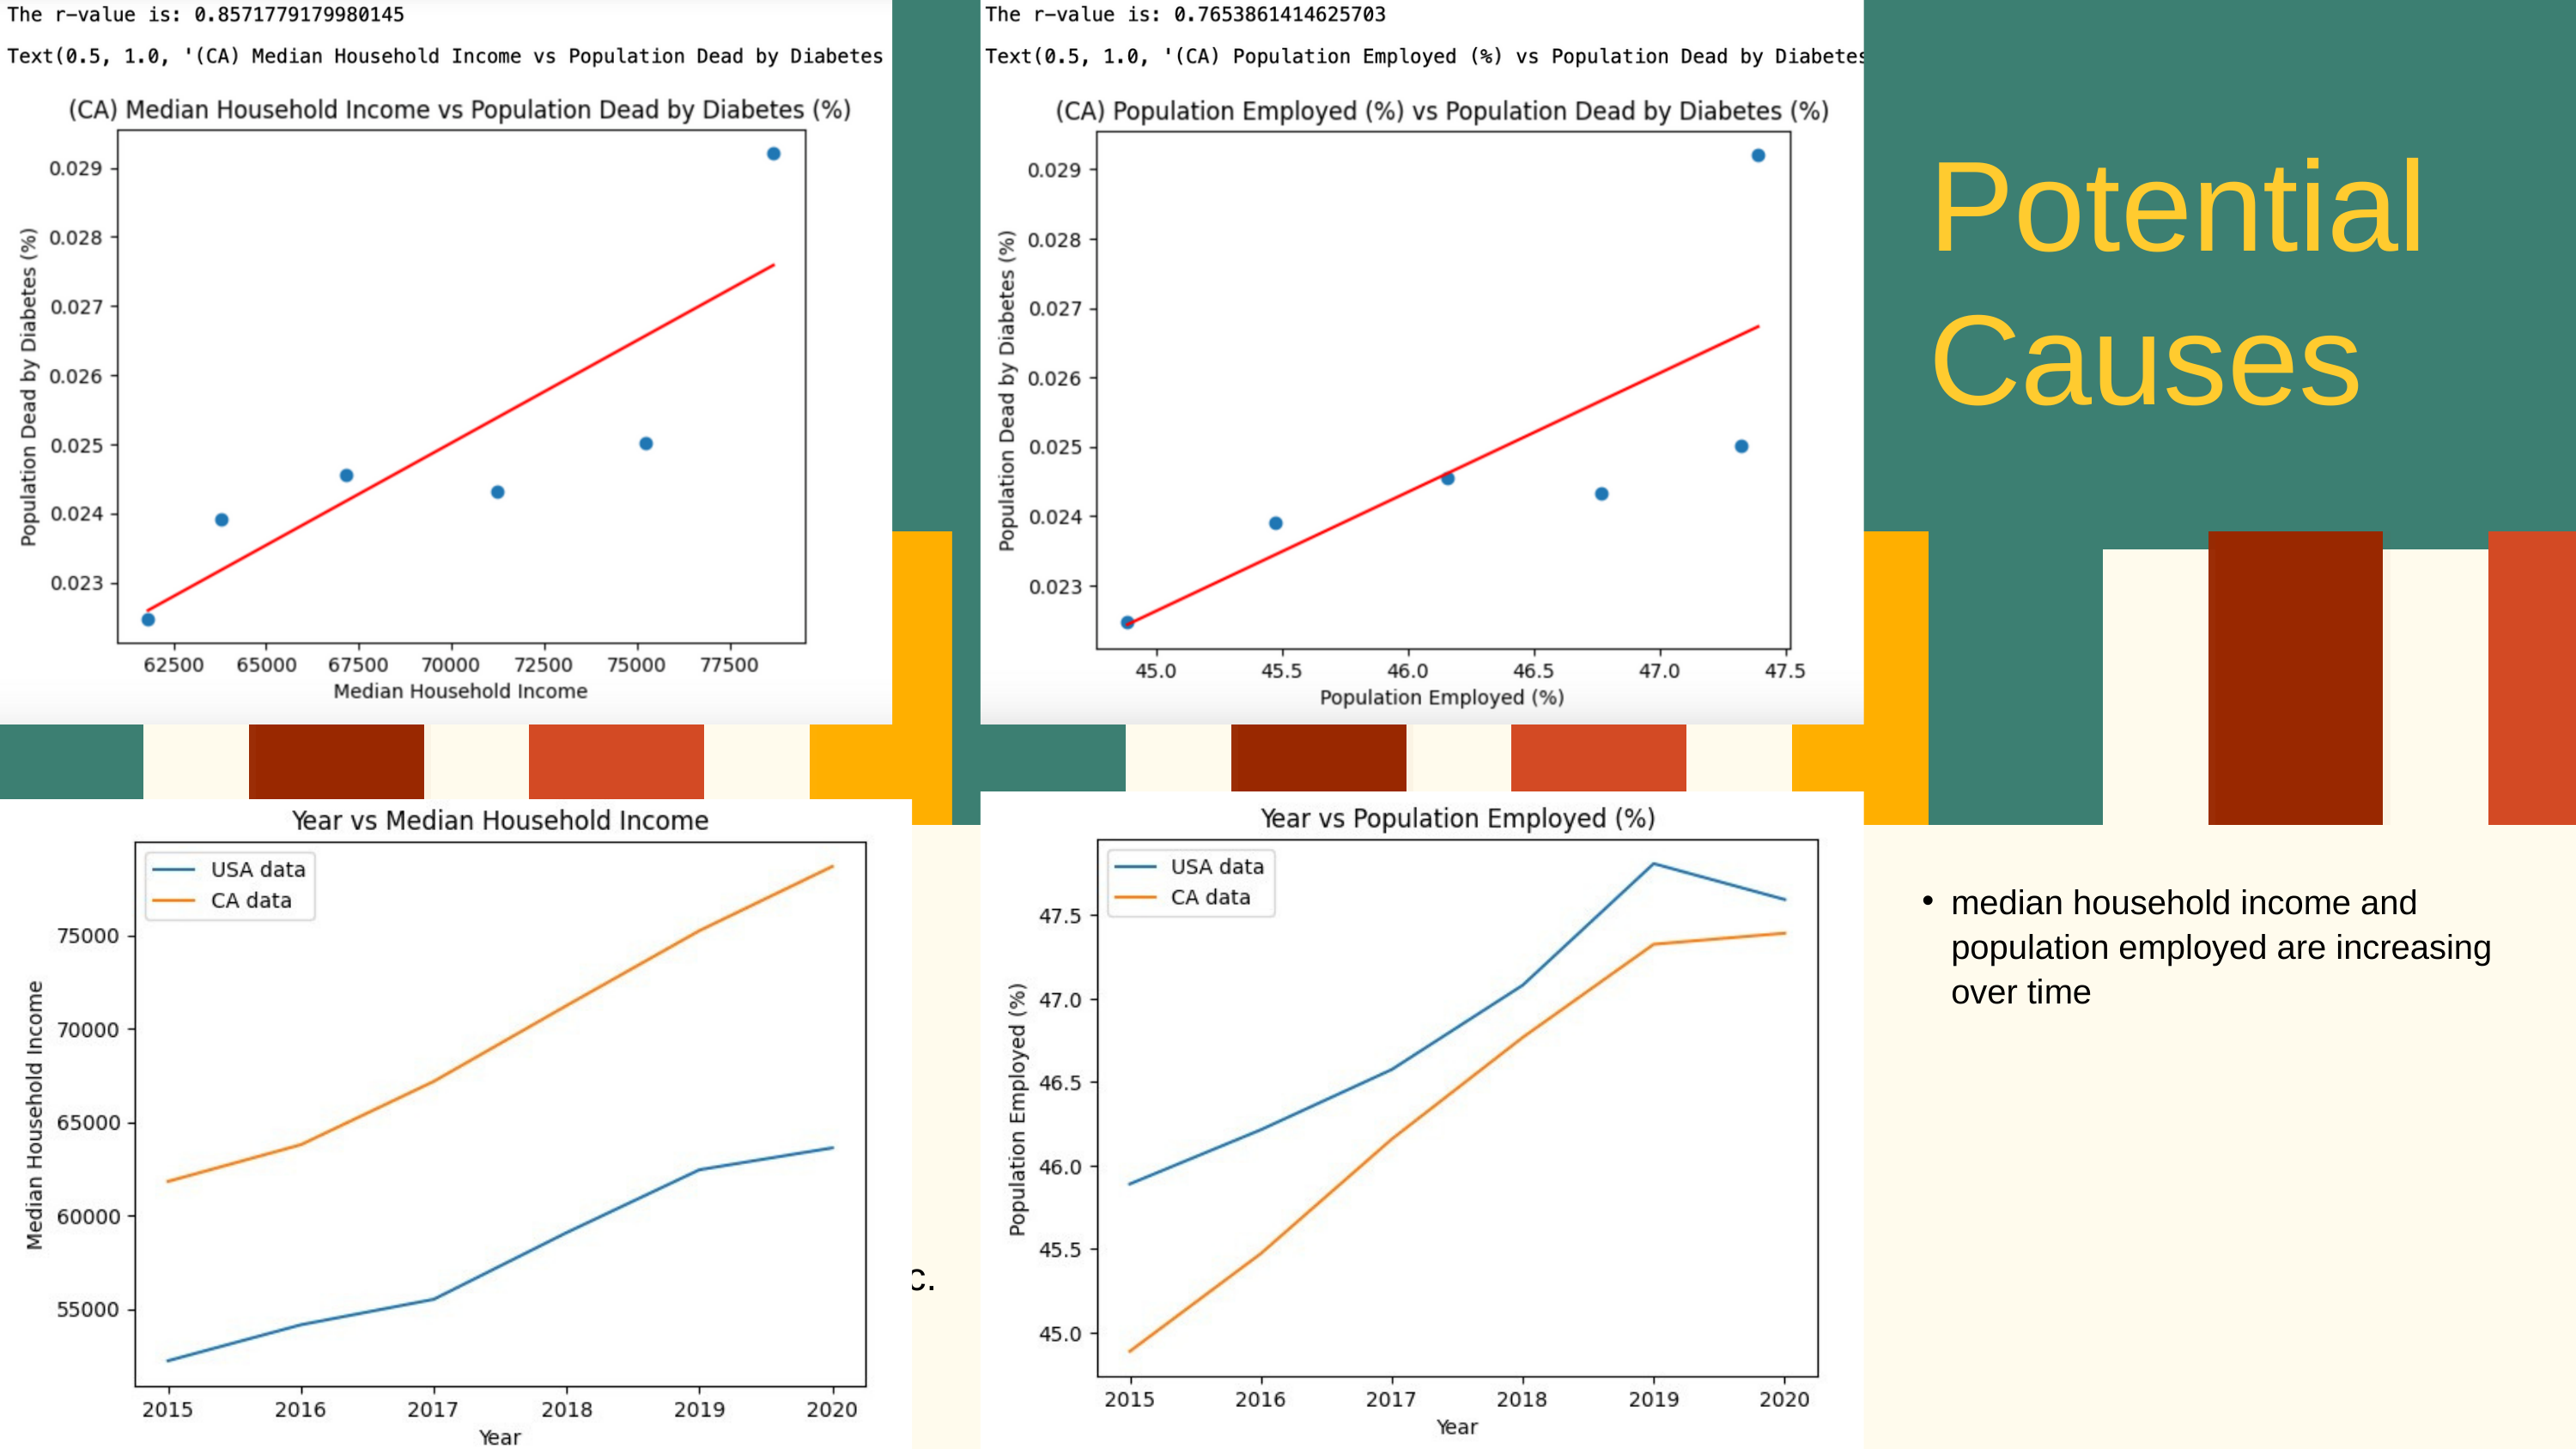

Potential Causes
Project

median household income and population employed are increasing over time

Target/Result # 1
Briefly explain the statistic.